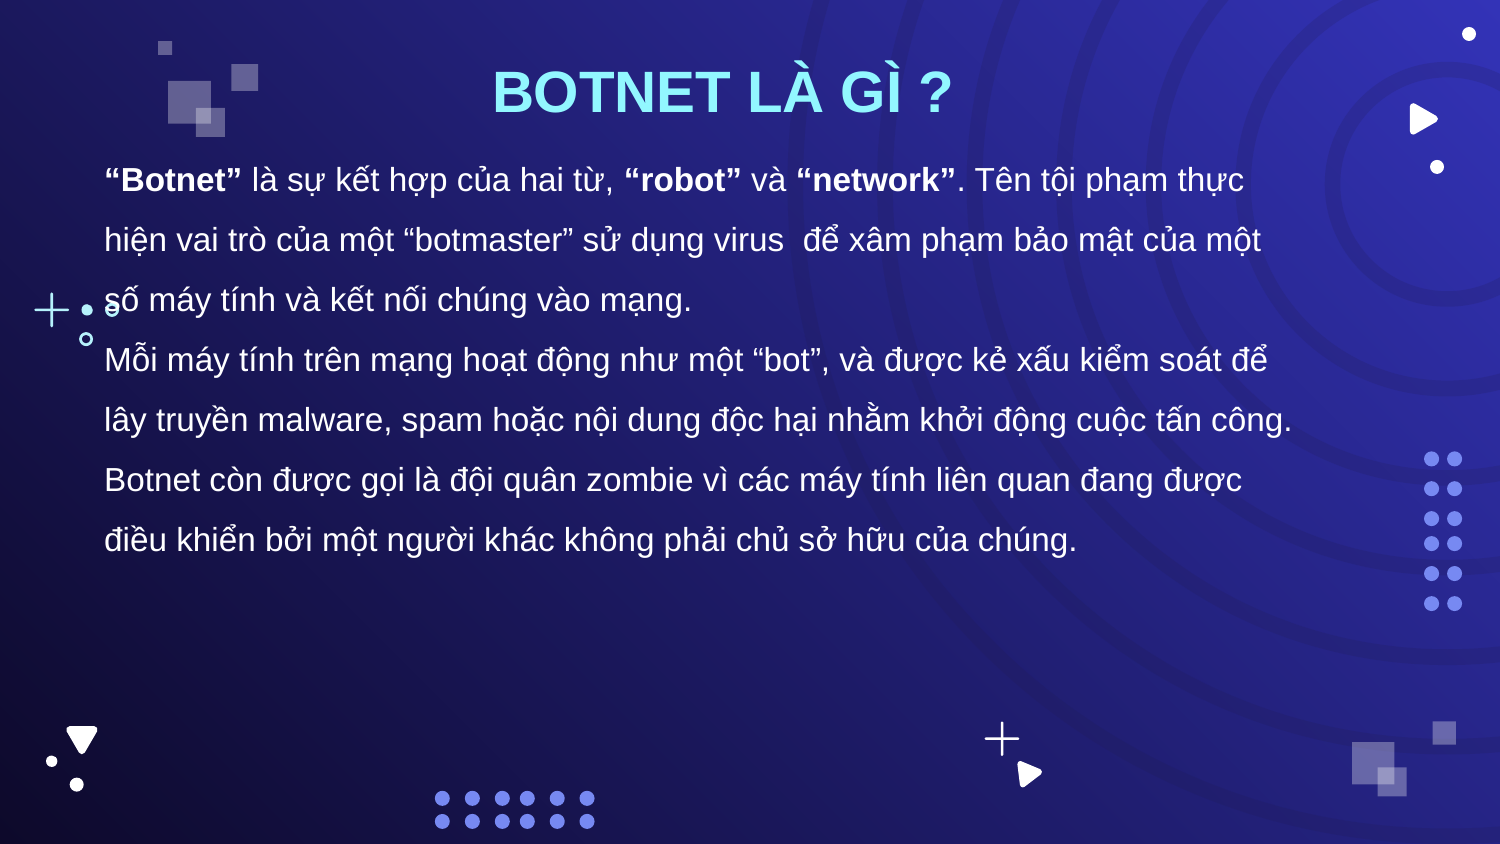

# BOTNET LÀ GÌ ?
“Botnet” là sự kết hợp của hai từ, “robot” và “network”. Tên tội phạm thực hiện vai trò của một “botmaster” sử dụng virus  để xâm phạm bảo mật của một số máy tính và kết nối chúng vào mạng.
Mỗi máy tính trên mạng hoạt động như một “bot”, và được kẻ xấu kiểm soát để lây truyền malware, spam hoặc nội dung độc hại nhằm khởi động cuộc tấn công.
Botnet còn được gọi là đội quân zombie vì các máy tính liên quan đang được điều khiển bởi một người khác không phải chủ sở hữu của chúng.